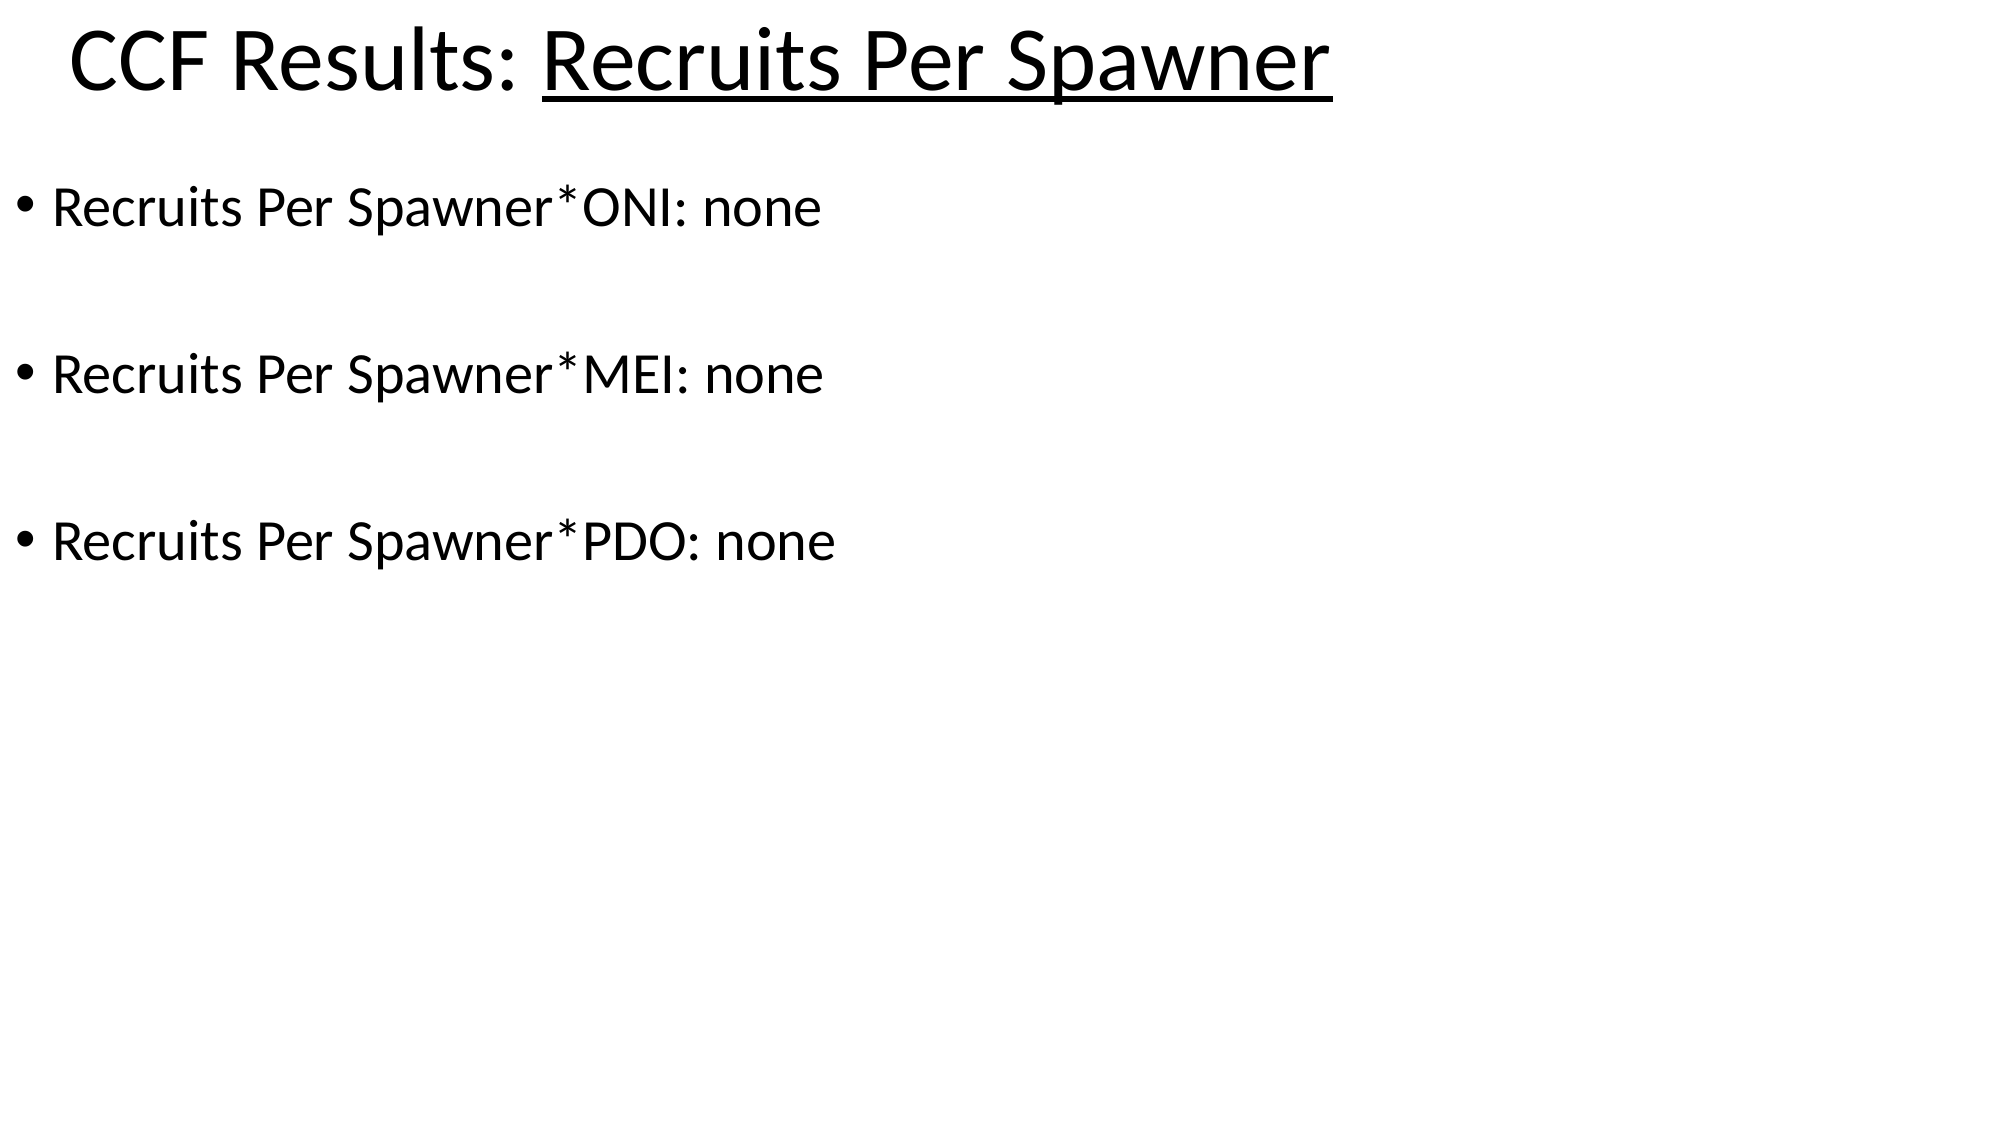

# CCF Results: Recruits Per Spawner
Recruits Per Spawner*ONI: none

Recruits Per Spawner*MEI: none

Recruits Per Spawner*PDO: none